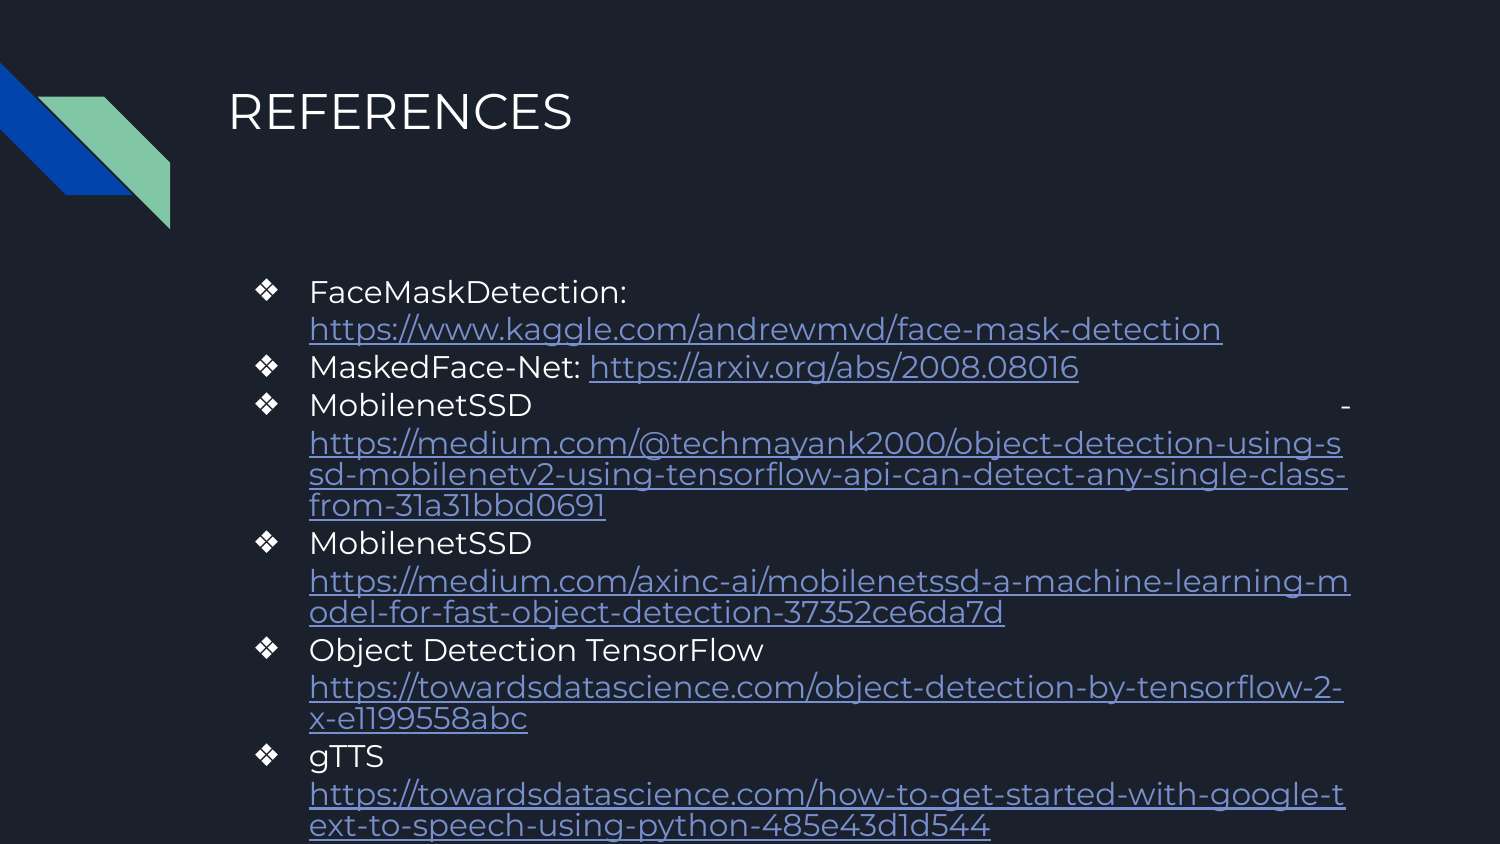

# REFERENCES
FaceMaskDetection: https://www.kaggle.com/andrewmvd/face-mask-detection
MaskedFace-Net: https://arxiv.org/abs/2008.08016
MobilenetSSD - https://medium.com/@techmayank2000/object-detection-using-ssd-mobilenetv2-using-tensorflow-api-can-detect-any-single-class-from-31a31bbd0691
MobilenetSSD
https://medium.com/axinc-ai/mobilenetssd-a-machine-learning-model-for-fast-object-detection-37352ce6da7d
Object Detection TensorFlow
https://towardsdatascience.com/object-detection-by-tensorflow-2-x-e1199558abc
gTTS
https://towardsdatascience.com/how-to-get-started-with-google-text-to-speech-using-python-485e43d1d544